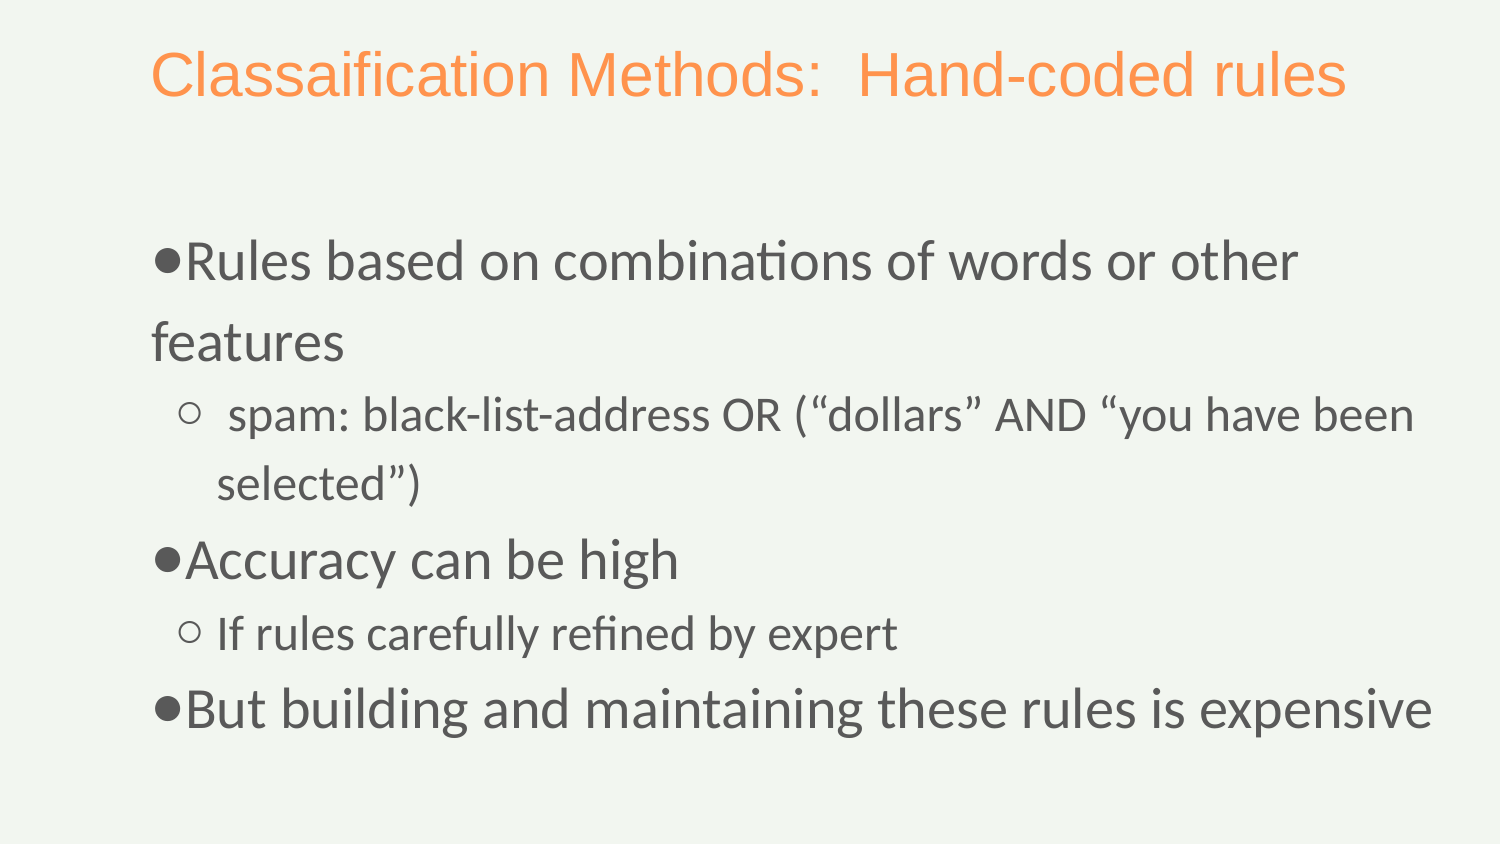

# Classaification Methods:  Hand-coded rules
Rules based on combinations of words or other features
 spam: black-list-address OR (“dollars” AND “you have been selected”)
Accuracy can be high
If rules carefully refined by expert
But building and maintaining these rules is expensive